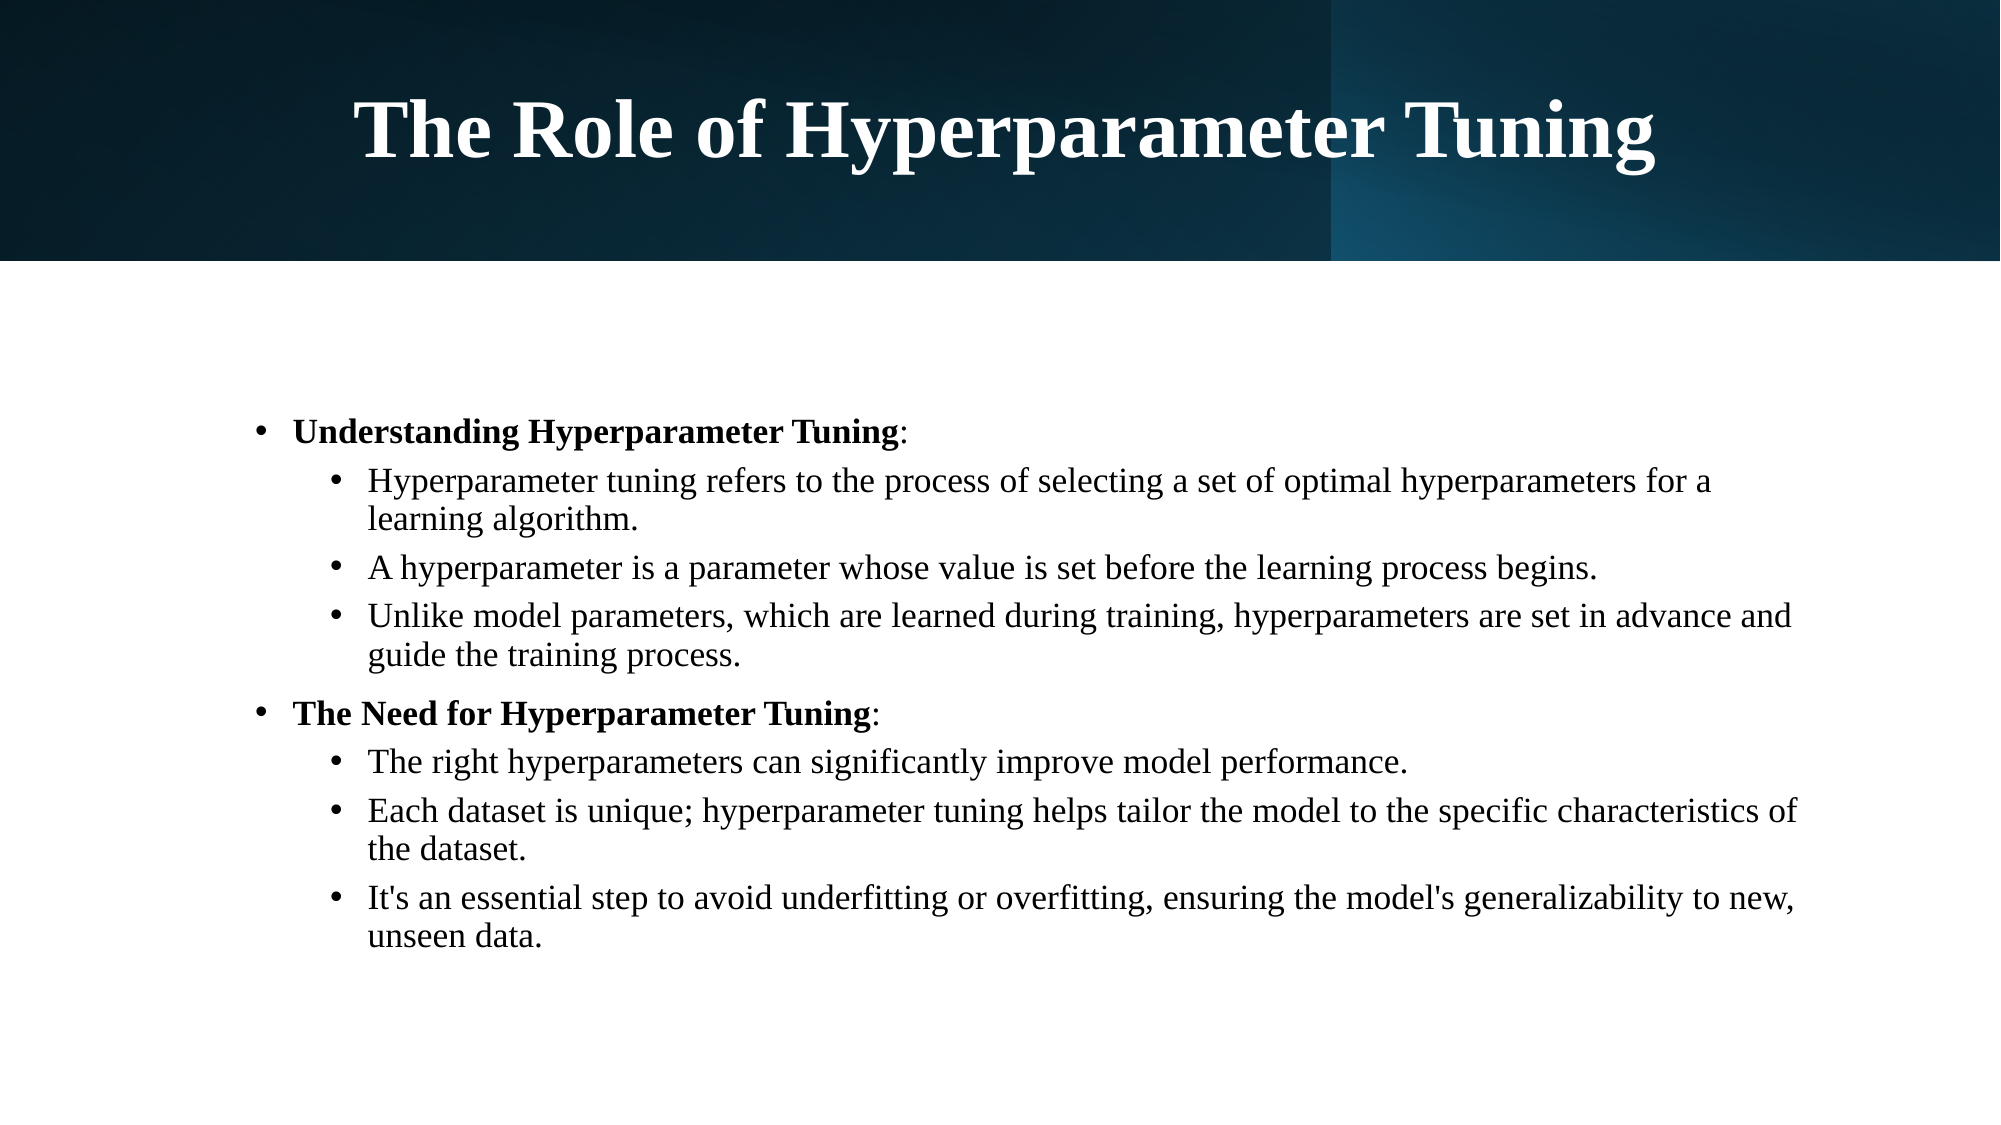

# The Role of Hyperparameter Tuning
Understanding Hyperparameter Tuning:
Hyperparameter tuning refers to the process of selecting a set of optimal hyperparameters for a learning algorithm.
A hyperparameter is a parameter whose value is set before the learning process begins.
Unlike model parameters, which are learned during training, hyperparameters are set in advance and guide the training process.
The Need for Hyperparameter Tuning:
The right hyperparameters can significantly improve model performance.
Each dataset is unique; hyperparameter tuning helps tailor the model to the specific characteristics of the dataset.
It's an essential step to avoid underfitting or overfitting, ensuring the model's generalizability to new, unseen data.